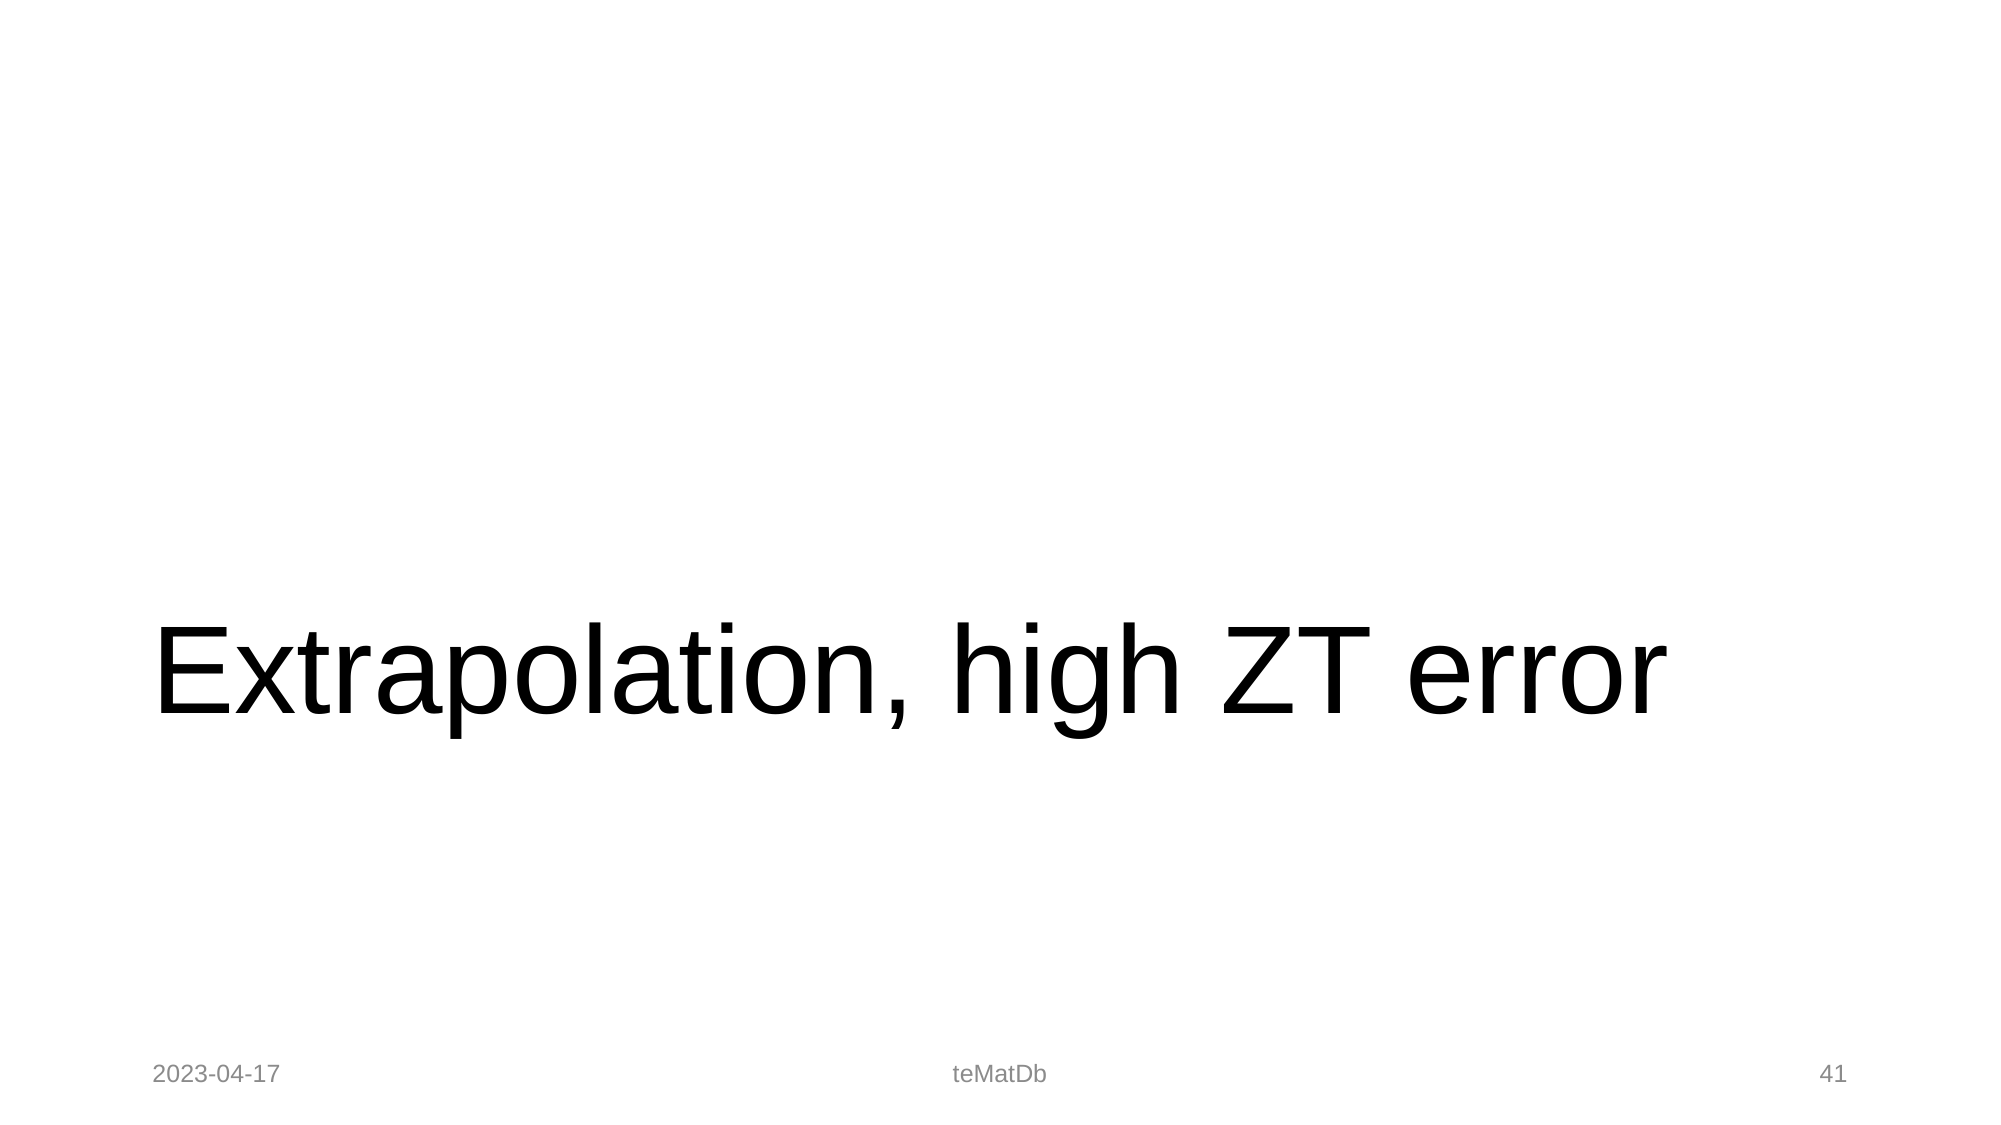

# Extrapolation, high ZT error

2023-04-17
teMatDb
41